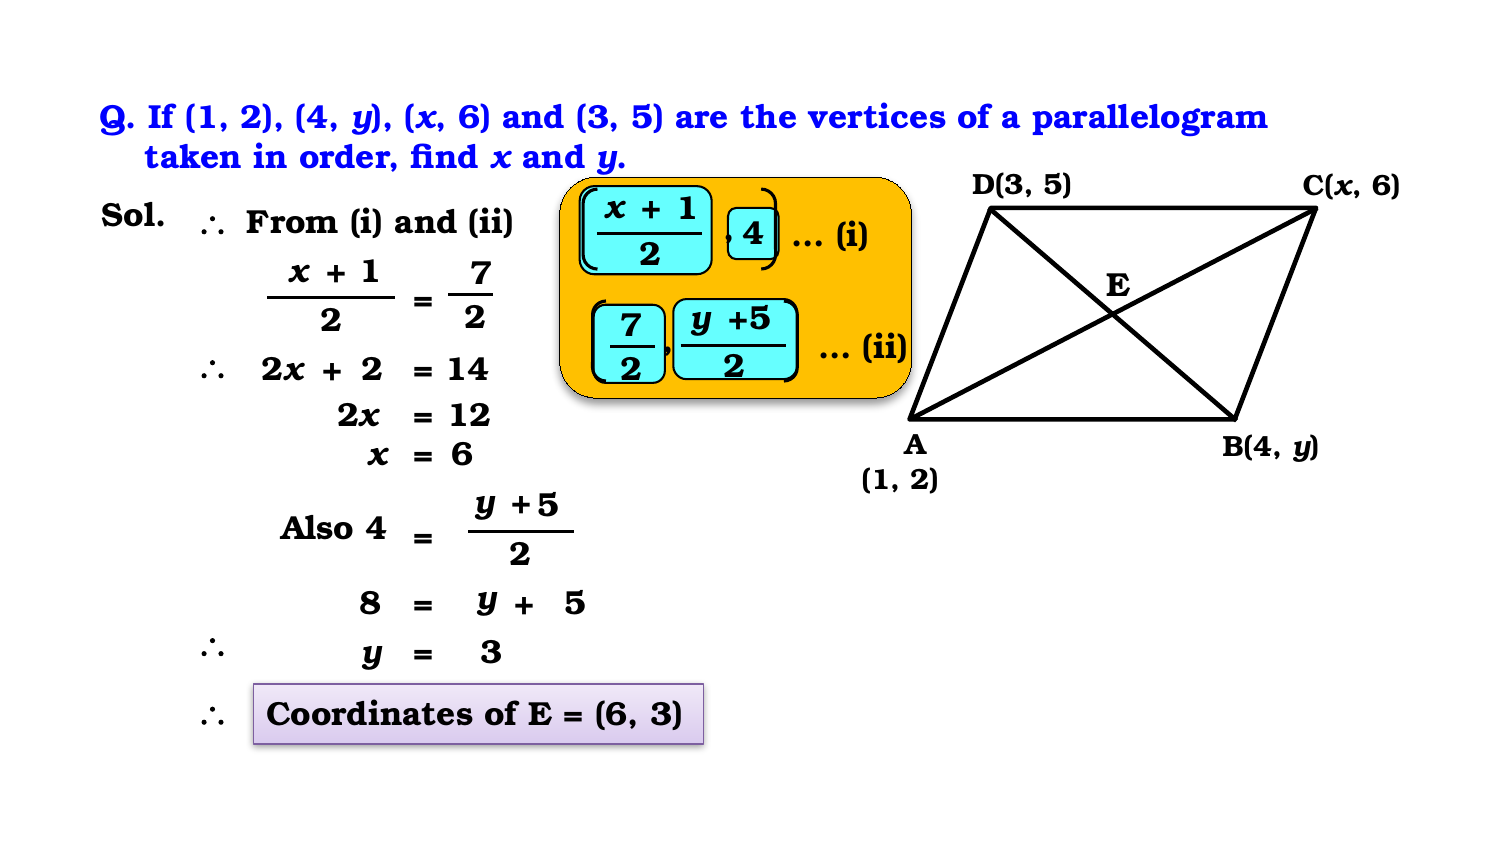

Q. If (1, 2), (4, y), (x, 6) and (3, 5) are the vertices of a parallelogram
    taken in order, find x and y.
D(3, 5)
C(x, 6)

E
   A
(1, 2)
B(4, y)

x
+
1

,
4
… (i)
2
Sol.

∴
From (i) and (ii)

x
+
1
7
=
2
y
+
5
7

,
… (ii)
2
2
2

∴
2x
+
2
=
14
2x
=
12
x
=
6
y
+
5
Also 4
=
2
y
8
=
+
5
∴
y
=
3
∴

Coordinates of E = (6, 3)